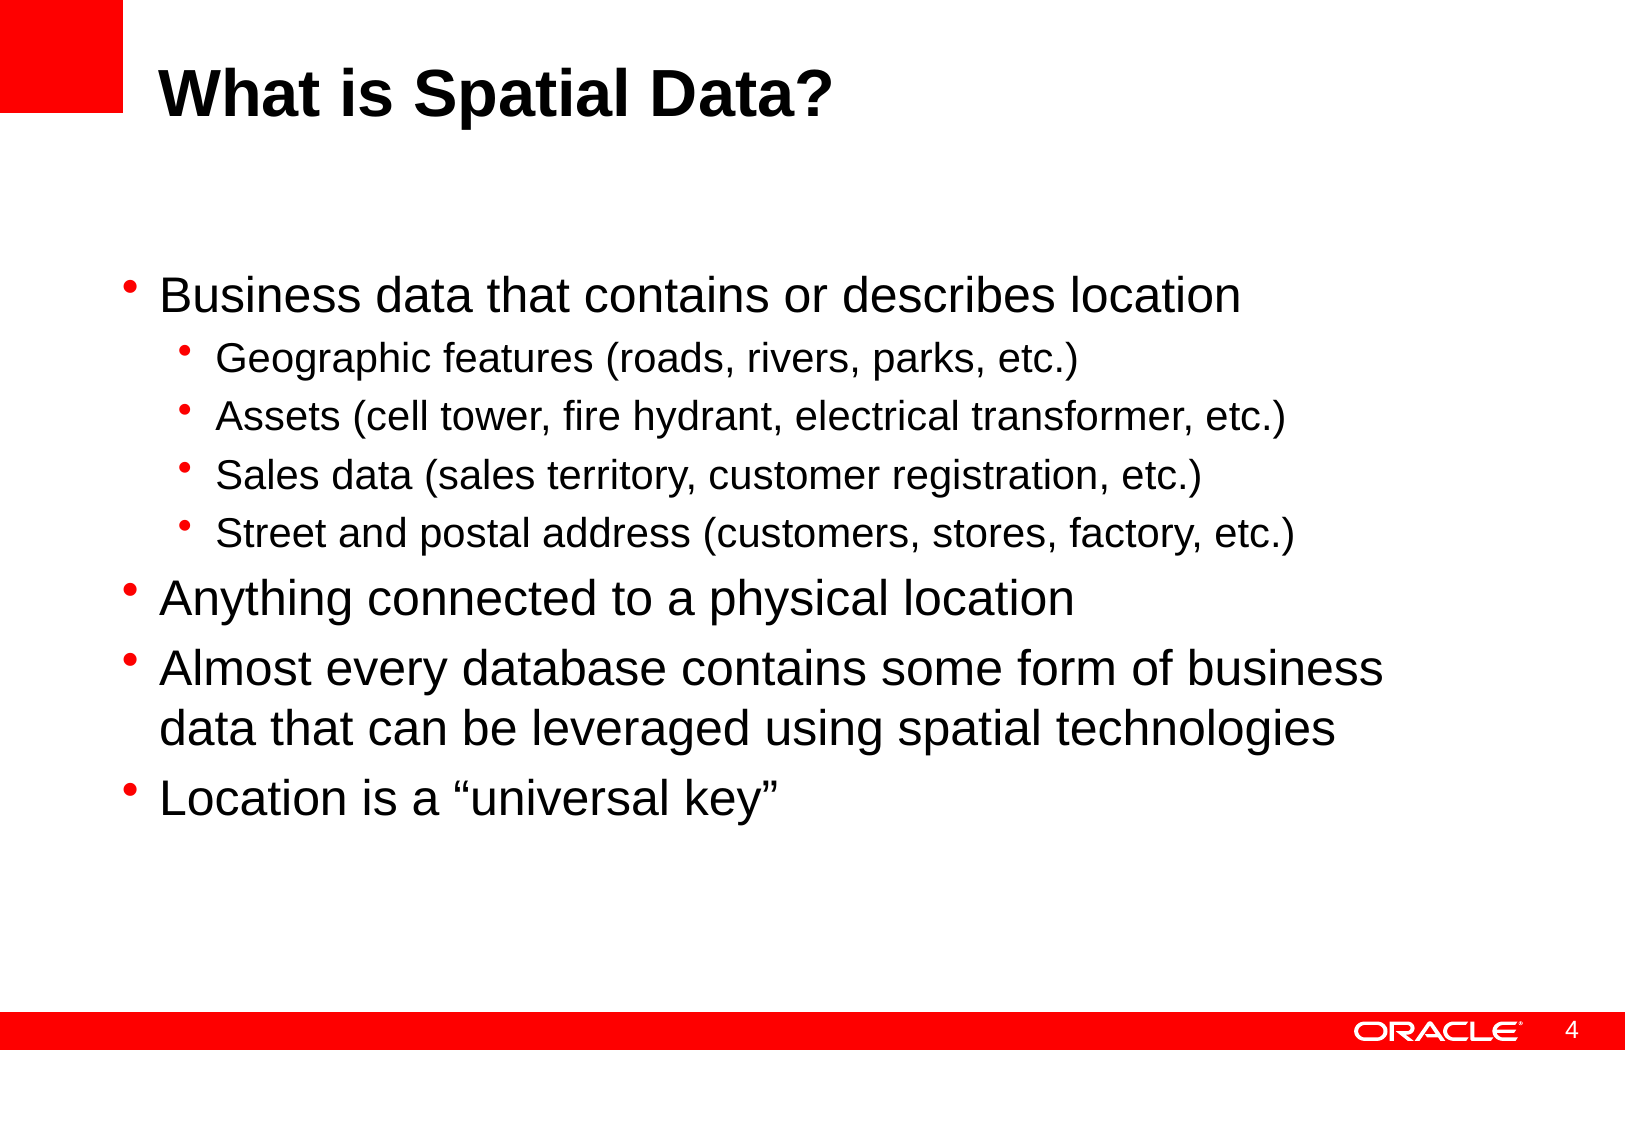

# What is Spatial Data?
Business data that contains or describes location
Geographic features (roads, rivers, parks, etc.)
Assets (cell tower, fire hydrant, electrical transformer, etc.)
Sales data (sales territory, customer registration, etc.)
Street and postal address (customers, stores, factory, etc.)
Anything connected to a physical location
Almost every database contains some form of business data that can be leveraged using spatial technologies
Location is a “universal key”